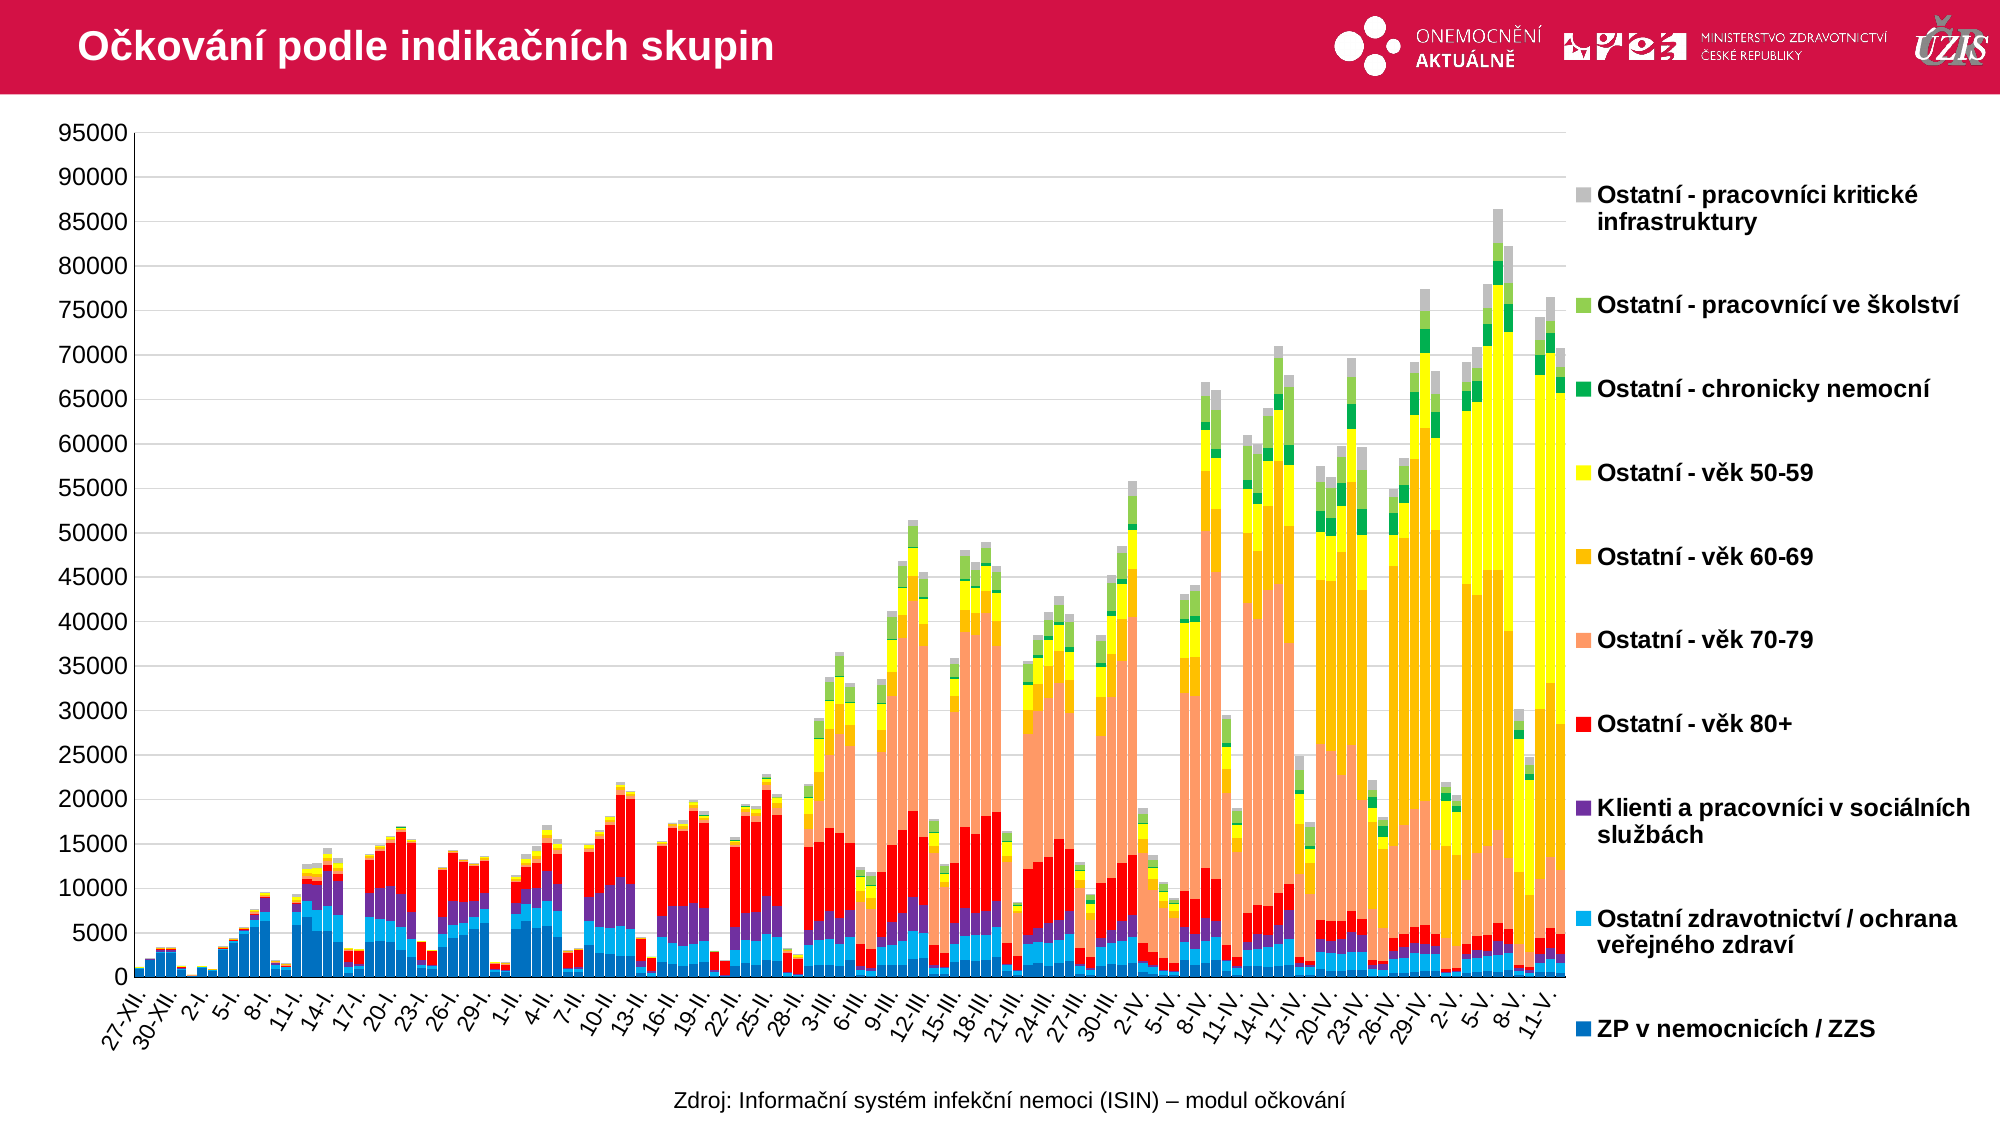

# Očkování podle indikačních skupin

### Chart

| Category | ZP v nemocnicích / ZZS | Ostatní zdravotnictví / ochrana veřejného zdraví | Klienti a pracovníci v sociálních službách | Ostatní - věk 80+ | Ostatní - věk 70-79 | Ostatní - věk 60-69 | Ostatní - věk 50-59 | Ostatní - chronicky nemocní | Ostatní - pracovnící ve školství | Ostatní - pracovníci kritické infrastruktury |
|---|---|---|---|---|---|---|---|---|---|---|
| 27-XII. | 1037.0 | 53.0 | 10.0 | 12.0 | 35.0 | 32.0 | 17.0 | 0.0 | 0.0 | 3.0 |
| 28-XII. | 1930.0 | 71.0 | 75.0 | 30.0 | 47.0 | 38.0 | 15.0 | 0.0 | 0.0 | 8.0 |
| 29-XII. | 2772.0 | 77.0 | 310.0 | 36.0 | 55.0 | 58.0 | 51.0 | 0.0 | 0.0 | 2.0 |
| 30-XII. | 2742.0 | 145.0 | 291.0 | 25.0 | 25.0 | 57.0 | 71.0 | 0.0 | 0.0 | 12.0 |
| 31-XII. | 896.0 | 82.0 | 195.0 | 20.0 | 26.0 | 27.0 | 25.0 | 1.0 | 0.0 | 0.0 |
| 1-I. | 219.0 | 26.0 | 5.0 | 1.0 | 3.0 | 1.0 | 1.0 | 0.0 | 0.0 | 3.0 |
| 2-I. | 1157.0 | 44.0 | 0.0 | 5.0 | 9.0 | 4.0 | 10.0 | 0.0 | 0.0 | 0.0 |
| 3-I. | 830.0 | 39.0 | 2.0 | 3.0 | 6.0 | 11.0 | 3.0 | 0.0 | 0.0 | 0.0 |
| 4-I. | 3081.0 | 216.0 | 3.0 | 20.0 | 44.0 | 45.0 | 63.0 | 0.0 | 0.0 | 3.0 |
| 5-I. | 3866.0 | 312.0 | 12.0 | 31.0 | 59.0 | 66.0 | 51.0 | 0.0 | 0.0 | 23.0 |
| 6-I. | 4884.0 | 412.0 | 55.0 | 38.0 | 101.0 | 80.0 | 68.0 | 0.0 | 0.0 | 58.0 |
| 7-I. | 5705.0 | 763.0 | 615.0 | 63.0 | 150.0 | 155.0 | 155.0 | 0.0 | 0.0 | 83.0 |
| 8-I. | 6356.0 | 976.0 | 1592.0 | 74.0 | 99.0 | 163.0 | 238.0 | 0.0 | 0.0 | 95.0 |
| 9-I. | 892.0 | 430.0 | 303.0 | 42.0 | 71.0 | 87.0 | 58.0 | 0.0 | 0.0 | 34.0 |
| 10-I. | 788.0 | 381.0 | 78.0 | 64.0 | 97.0 | 98.0 | 103.0 | 0.0 | 0.0 | 6.0 |
| 11-I. | 5918.0 | 1432.0 | 916.0 | 146.0 | 99.0 | 186.0 | 321.0 | 0.0 | 0.0 | 303.0 |
| 12-I. | 6791.0 | 1788.0 | 1942.0 | 554.0 | 274.0 | 321.0 | 487.0 | 0.0 | 0.0 | 627.0 |
| 13-I. | 5247.0 | 2259.0 | 2870.0 | 481.0 | 429.0 | 359.0 | 597.0 | 0.0 | 1.0 | 615.0 |
| 14-I. | 5228.0 | 2757.0 | 4017.0 | 573.0 | 439.0 | 355.0 | 530.0 | 1.0 | 0.0 | 602.0 |
| 15-I. | 3974.0 | 2981.0 | 3843.0 | 783.0 | 392.0 | 328.0 | 528.0 | 2.0 | 0.0 | 571.0 |
| 16-I. | 480.0 | 620.0 | 616.0 | 1194.0 | 165.0 | 96.0 | 84.0 | 0.0 | 0.0 | 1.0 |
| 17-I. | 909.0 | 305.0 | 242.0 | 1474.0 | 111.0 | 50.0 | 42.0 | 0.0 | 0.0 | 1.0 |
| 18-I. | 4000.0 | 2786.0 | 2724.0 | 3641.0 | 278.0 | 181.0 | 208.0 | 0.0 | 0.0 | 78.0 |
| 19-I. | 4044.0 | 2457.0 | 3525.0 | 4222.0 | 228.0 | 161.0 | 194.0 | 2.0 | 0.0 | 67.0 |
| 20-I. | 3912.0 | 2443.0 | 3933.0 | 4842.0 | 276.0 | 184.0 | 198.0 | 0.0 | 0.0 | 56.0 |
| 21-I. | 3026.0 | 2574.0 | 3789.0 | 6894.0 | 262.0 | 166.0 | 191.0 | 3.0 | 1.0 | 76.0 |
| 22-I. | 2246.0 | 1999.0 | 3080.0 | 7729.0 | 210.0 | 103.0 | 139.0 | 1.0 | 0.0 | 28.0 |
| 23-I. | 1004.0 | 377.0 | 610.0 | 2012.0 | 19.0 | 18.0 | 29.0 | 0.0 | 0.0 | 2.0 |
| 24-I. | 875.0 | 388.0 | 126.0 | 1576.0 | 52.0 | 22.0 | 18.0 | 0.0 | 0.0 | 2.0 |
| 25-I. | 3395.0 | 1512.0 | 1920.0 | 5272.0 | 90.0 | 71.0 | 103.0 | 0.0 | 0.0 | 13.0 |
| 26-I. | 4444.0 | 1474.0 | 2654.0 | 5388.0 | 81.0 | 107.0 | 123.0 | 0.0 | 0.0 | 28.0 |
| 27-I. | 4714.0 | 1351.0 | 2375.0 | 4541.0 | 100.0 | 72.0 | 96.0 | 0.0 | 0.0 | 36.0 |
| 28-I. | 5395.0 | 1425.0 | 1795.0 | 3884.0 | 119.0 | 95.0 | 140.0 | 0.0 | 0.0 | 48.0 |
| 29-I. | 6127.0 | 1512.0 | 1844.0 | 3597.0 | 131.0 | 146.0 | 200.0 | 0.0 | 0.0 | 91.0 |
| 30-I. | 567.0 | 193.0 | 179.0 | 585.0 | 68.0 | 81.0 | 50.0 | 0.0 | 0.0 | 0.0 |
| 31-I. | 562.0 | 189.0 | 63.0 | 615.0 | 106.0 | 91.0 | 100.0 | 0.0 | 0.0 | 20.0 |
| 1-II. | 5400.0 | 1692.0 | 1290.0 | 2273.0 | 154.0 | 191.0 | 251.0 | 0.0 | 0.0 | 268.0 |
| 2-II. | 6306.0 | 1927.0 | 1668.0 | 2478.0 | 258.0 | 266.0 | 424.0 | 0.0 | 2.0 | 478.0 |
| 3-II. | 5559.0 | 2272.0 | 2190.0 | 2842.0 | 453.0 | 345.0 | 521.0 | 0.0 | 1.0 | 557.0 |
| 4-II. | 5713.0 | 2865.0 | 3359.0 | 3212.0 | 484.0 | 361.0 | 528.0 | 0.0 | 0.0 | 559.0 |
| 5-II. | 4556.0 | 2907.0 | 2974.0 | 3435.0 | 383.0 | 317.0 | 465.0 | 0.0 | 0.0 | 536.0 |
| 6-II. | 586.0 | 427.0 | 42.0 | 1724.0 | 79.0 | 92.0 | 75.0 | 0.0 | 0.0 | 11.0 |
| 7-II. | 548.0 | 394.0 | 178.0 | 1934.0 | 81.0 | 49.0 | 55.0 | 0.0 | 0.0 | 4.0 |
| 8-II. | 3620.0 | 2703.0 | 2750.0 | 5039.0 | 255.0 | 174.0 | 272.0 | 0.0 | 0.0 | 198.0 |
| 9-II. | 2699.0 | 2927.0 | 3820.0 | 6148.0 | 282.0 | 204.0 | 284.0 | 0.0 | 1.0 | 221.0 |
| 10-II. | 2568.0 | 2938.0 | 4811.0 | 6758.0 | 353.0 | 278.0 | 325.0 | 0.0 | 0.0 | 144.0 |
| 11-II. | 2390.0 | 3417.0 | 5441.0 | 9283.0 | 500.0 | 315.0 | 308.0 | 0.0 | 1.0 | 269.0 |
| 12-II. | 2361.0 | 3056.0 | 5021.0 | 9549.0 | 425.0 | 184.0 | 254.0 | 1.0 | 1.0 | 145.0 |
| 13-II. | 494.0 | 664.0 | 712.0 | 2427.0 | 115.0 | 18.0 | 41.0 | 0.0 | 0.0 | 7.0 |
| 14-II. | 99.0 | 430.0 | 132.0 | 1578.0 | 40.0 | 23.0 | 20.0 | 1.0 | 0.0 | 1.0 |
| 15-II. | 1748.0 | 2807.0 | 2320.0 | 7831.0 | 257.0 | 168.0 | 185.0 | 2.0 | 0.0 | 51.0 |
| 16-II. | 1497.0 | 2331.0 | 4222.0 | 8730.0 | 264.0 | 166.0 | 146.0 | 0.0 | 1.0 | 44.0 |
| 17-II. | 1254.0 | 2215.0 | 4520.0 | 8398.0 | 333.0 | 258.0 | 263.0 | 0.0 | 0.0 | 421.0 |
| 18-II. | 1431.0 | 2344.0 | 4577.0 | 10316.0 | 394.0 | 321.0 | 293.0 | 3.0 | 1.0 | 225.0 |
| 19-II. | 1751.0 | 2361.0 | 3654.0 | 9579.0 | 323.0 | 258.0 | 364.0 | 3.0 | 3.0 | 407.0 |
| 20-II. | 142.0 | 475.0 | 162.0 | 2050.0 | 69.0 | 43.0 | 41.0 | 0.0 | 1.0 | 5.0 |
| 21-II. | 106.0 | 165.0 | 3.0 | 1604.0 | 43.0 | 25.0 | 27.0 | 0.0 | 0.0 | 11.0 |
| 22-II. | 1239.0 | 1865.0 | 2497.0 | 9008.0 | 277.0 | 269.0 | 306.0 | 4.0 | 0.0 | 343.0 |
| 23-II. | 1541.0 | 2673.0 | 2981.0 | 10901.0 | 437.0 | 341.0 | 334.0 | 2.0 | 2.0 | 235.0 |
| 24-II. | 1421.0 | 2633.0 | 3308.0 | 10152.0 | 573.0 | 413.0 | 404.0 | 3.0 | 2.0 | 372.0 |
| 25-II. | 1912.0 | 2967.0 | 4247.0 | 11877.0 | 559.0 | 397.0 | 487.0 | 5.0 | 24.0 | 381.0 |
| 26-II. | 1817.0 | 2658.0 | 3479.0 | 10340.0 | 791.0 | 531.0 | 604.0 | 5.0 | 28.0 | 337.0 |
| 27-II. | 127.0 | 294.0 | 167.0 | 2155.0 | 258.0 | 101.0 | 103.0 | 1.0 | 19.0 | 20.0 |
| 28-II. | 82.0 | 227.0 | 105.0 | 1620.0 | 109.0 | 136.0 | 274.0 | 0.0 | 47.0 | 9.0 |
| 1-III. | 1306.0 | 2368.0 | 1686.0 | 9283.0 | 2027.0 | 1668.0 | 1910.0 | 6.0 | 1203.0 | 253.0 |
| 2-III. | 1405.0 | 2755.0 | 2118.0 | 8982.0 | 4552.0 | 3235.0 | 3839.0 | 6.0 | 1892.0 | 356.0 |
| 3-III. | 1362.0 | 2911.0 | 3132.0 | 9393.0 | 8201.0 | 2926.0 | 3233.0 | 37.0 | 2012.0 | 514.0 |
| 4-III. | 1275.0 | 2414.0 | 2919.0 | 9580.0 | 11183.0 | 3332.0 | 3110.0 | 85.0 | 2229.0 | 405.0 |
| 5-III. | 1934.0 | 2574.0 | 3032.0 | 7534.0 | 10910.0 | 2331.0 | 2530.0 | 70.0 | 1752.0 | 396.0 |
| 6-III. | 245.0 | 621.0 | 421.0 | 2438.0 | 4752.0 | 1180.0 | 1633.0 | 81.0 | 743.0 | 290.0 |
| 7-III. | 175.0 | 561.0 | 300.0 | 2140.0 | 4524.0 | 1169.0 | 1439.0 | 103.0 | 965.0 | 401.0 |
| 8-III. | 1386.0 | 1956.0 | 1190.0 | 7331.0 | 13456.0 | 2435.0 | 3054.0 | 77.0 | 2006.0 | 610.0 |
| 9-III. | 1369.0 | 2289.0 | 2500.0 | 8717.0 | 16709.0 | 2696.0 | 3620.0 | 126.0 | 2470.0 | 731.0 |
| 10-III. | 1341.0 | 2759.0 | 3138.0 | 9270.0 | 21645.0 | 2553.0 | 3105.0 | 129.0 | 2286.0 | 621.0 |
| 11-III. | 2062.0 | 3136.0 | 3775.0 | 9677.0 | 23718.0 | 2762.0 | 3131.0 | 154.0 | 2366.0 | 672.0 |
| 12-III. | 2187.0 | 2818.0 | 3164.0 | 7624.0 | 21501.0 | 2465.0 | 2730.0 | 259.0 | 2067.0 | 797.0 |
| 13-III. | 327.0 | 659.0 | 428.0 | 2209.0 | 10300.0 | 879.0 | 1476.0 | 61.0 | 1261.0 | 148.0 |
| 14-III. | 309.0 | 684.0 | 109.0 | 1628.0 | 7467.0 | 525.0 | 999.0 | 25.0 | 756.0 | 214.0 |
| 15-III. | 1723.0 | 2020.0 | 2328.0 | 6797.0 | 16967.0 | 1737.0 | 1914.0 | 226.0 | 1492.0 | 727.0 |
| 16-III. | 1978.0 | 2690.0 | 3104.0 | 9147.0 | 21855.0 | 2505.0 | 3271.0 | 227.0 | 2597.0 | 639.0 |
| 17-III. | 1845.0 | 2904.0 | 2471.0 | 8888.0 | 22408.0 | 2432.0 | 2888.0 | 224.0 | 1794.0 | 898.0 |
| 18-III. | 1923.0 | 2832.0 | 2660.0 | 10762.0 | 22843.0 | 2439.0 | 2839.0 | 270.0 | 1729.0 | 688.0 |
| 19-III. | 2283.0 | 3417.0 | 2897.0 | 9992.0 | 18627.0 | 2843.0 | 3147.0 | 318.0 | 2078.0 | 620.0 |
| 20-III. | 670.0 | 814.0 | 56.0 | 2308.0 | 9126.0 | 714.0 | 1562.0 | 124.0 | 826.0 | 292.0 |
| 21-III. | 245.0 | 574.0 | 16.0 | 1595.0 | 4775.0 | 267.0 | 616.0 | 23.0 | 250.0 | 117.0 |
| 22-III. | 1410.0 | 2303.0 | 1048.0 | 7426.0 | 15152.0 | 2700.0 | 2852.0 | 286.0 | 2034.0 | 388.0 |
| 23-III. | 1552.0 | 2363.0 | 1581.0 | 7473.0 | 17011.0 | 2950.0 | 2997.0 | 335.0 | 1721.0 | 540.0 |
| 24-III. | 1214.0 | 2621.0 | 2251.0 | 7398.0 | 17961.0 | 3509.0 | 2976.0 | 404.0 | 1796.0 | 924.0 |
| 25-III. | 1644.0 | 2574.0 | 2191.0 | 9115.0 | 17604.0 | 3573.0 | 2859.0 | 431.0 | 1922.0 | 974.0 |
| 26-III. | 1869.0 | 3020.0 | 2599.0 | 6961.0 | 15322.0 | 3636.0 | 3186.0 | 513.0 | 2802.0 | 924.0 |
| 27-III. | 321.0 | 977.0 | 215.0 | 1796.0 | 6770.0 | 867.0 | 1054.0 | 112.0 | 475.0 | 321.0 |
| 28-III. | 258.0 | 585.0 | 166.0 | 1300.0 | 4119.0 | 850.0 | 973.0 | 472.0 | 522.0 | 65.0 |
| 29-III. | 1228.0 | 2201.0 | 969.0 | 6250.0 | 16534.0 | 4330.0 | 3337.0 | 462.0 | 2506.0 | 633.0 |
| 30-III. | 1539.0 | 2304.0 | 1468.0 | 5894.0 | 20319.0 | 4878.0 | 4229.0 | 506.0 | 3215.0 | 925.0 |
| 31-III. | 1406.0 | 2668.0 | 2233.0 | 6488.0 | 22809.0 | 4661.0 | 3940.0 | 567.0 | 2954.0 | 731.0 |
| 1-IV. | 1640.0 | 2889.0 | 2476.0 | 6694.0 | 26817.0 | 5364.0 | 4453.0 | 604.0 | 3221.0 | 1608.0 |
| 2-IV. | 602.0 | 939.0 | 267.0 | 2000.0 | 10125.0 | 1561.0 | 1684.0 | 164.0 | 987.0 | 735.0 |
| 3-IV. | 309.0 | 869.0 | 149.0 | 1469.0 | 7057.0 | 1156.0 | 1345.0 | 82.0 | 722.0 | 615.0 |
| 4-IV. | 248.0 | 510.0 | 45.0 | 1315.0 | 5708.0 | 732.0 | 1119.0 | 46.0 | 767.0 | 182.0 |
| 5-IV. | 258.0 | 399.0 | 32.0 | 896.0 | 5118.0 | 708.0 | 851.0 | 31.0 | 344.0 | 249.0 |
| 6-IV. | 1890.0 | 2058.0 | 1750.0 | 4035.0 | 22227.0 | 3921.0 | 3973.0 | 418.0 | 2110.0 | 753.0 |
| 7-IV. | 1416.0 | 1736.0 | 1750.0 | 3883.0 | 22865.0 | 4397.0 | 3944.0 | 619.0 | 2782.0 | 760.0 |
| 8-IV. | 1607.0 | 2447.0 | 2586.0 | 5610.0 | 37911.0 | 6797.0 | 4541.0 | 990.0 | 2916.0 | 1567.0 |
| 9-IV. | 1900.0 | 2619.0 | 1755.0 | 4720.0 | 34568.0 | 7161.0 | 5652.0 | 1059.0 | 4348.0 | 2231.0 |
| 10-IV. | 689.0 | 1078.0 | 122.0 | 1753.0 | 17051.0 | 2764.0 | 2440.0 | 405.0 | 2690.0 | 489.0 |
| 11-IV. | 286.0 | 808.0 | 112.0 | 1050.0 | 11850.0 | 1534.0 | 1504.0 | 214.0 | 1387.0 | 249.0 |
| 12-IV. | 1223.0 | 1879.0 | 901.0 | 3245.0 | 34875.0 | 7891.0 | 4900.0 | 1071.0 | 3784.0 | 1173.0 |
| 13-IV. | 1282.0 | 1927.0 | 1666.0 | 3200.0 | 32250.0 | 7648.0 | 5302.0 | 1235.0 | 4316.0 | 1112.0 |
| 14-IV. | 1184.0 | 2187.0 | 1405.0 | 3195.0 | 35564.0 | 9452.0 | 5108.0 | 1389.0 | 3610.0 | 918.0 |
| 15-IV. | 1299.0 | 2474.0 | 2099.0 | 3654.0 | 34743.0 | 13831.0 | 5752.0 | 1769.0 | 4058.0 | 1284.0 |
| 16-IV. | 1388.0 | 2932.0 | 3257.0 | 2927.0 | 27141.0 | 13140.0 | 6886.0 | 2156.0 | 6580.0 | 1286.0 |
| 17-IV. | 230.0 | 966.0 | 369.0 | 683.0 | 9400.0 | 5568.0 | 3364.0 | 533.0 | 2198.0 | 1561.0 |
| 18-IV. | 295.0 | 820.0 | 236.0 | 499.0 | 7535.0 | 3446.0 | 1583.0 | 298.0 | 2223.0 | 549.0 |
| 19-IV. | 898.0 | 1978.0 | 1378.0 | 2165.0 | 19867.0 | 18451.0 | 5340.0 | 2329.0 | 3253.0 | 1826.0 |
| 20-IV. | 725.0 | 1976.0 | 1382.0 | 2249.0 | 19080.0 | 19109.0 | 5101.0 | 2054.0 | 3329.0 | 1251.0 |
| 21-IV. | 702.0 | 1898.0 | 1663.0 | 2087.0 | 16432.0 | 25011.0 | 5203.0 | 2545.0 | 2987.0 | 1185.0 |
| 22-IV. | 804.0 | 2063.0 | 2246.0 | 2301.0 | 18725.0 | 29542.0 | 6008.0 | 2818.0 | 2966.0 | 2147.0 |
| 23-IV. | 772.0 | 2021.0 | 1956.0 | 1748.0 | 13471.0 | 23636.0 | 6155.0 | 2889.0 | 4408.0 | 2573.0 |
| 24-IV. | 169.0 | 780.0 | 391.0 | 544.0 | 5846.0 | 9706.0 | 1643.0 | 1175.0 | 830.0 | 1107.0 |
| 25-IV. | 169.0 | 682.0 | 648.0 | 328.0 | 3727.0 | 8916.0 | 1331.0 | 1181.0 | 705.0 | 312.0 |
| 26-IV. | 489.0 | 1603.0 | 897.0 | 1394.0 | 10375.0 | 31476.0 | 3545.0 | 2467.0 | 1755.0 | 907.0 |
| 27-IV. | 480.0 | 1684.0 | 1201.0 | 1448.0 | 12330.0 | 32215.0 | 3953.0 | 2049.0 | 2092.0 | 972.0 |
| 28-IV. | 613.0 | 2098.0 | 1119.0 | 1847.0 | 13242.0 | 39346.0 | 4964.0 | 2578.0 | 2195.0 | 1216.0 |
| 29-IV. | 672.0 | 1968.0 | 1086.0 | 2102.0 | 14006.0 | 41907.0 | 8432.0 | 2684.0 | 2074.0 | 2498.0 |
| 30-IV. | 663.0 | 1931.0 | 969.0 | 1347.0 | 9446.0 | 35941.0 | 10333.0 | 2913.0 | 2005.0 | 2688.0 |
| 1-V. | 118.0 | 372.0 | 95.0 | 346.0 | 3454.0 | 10343.0 | 5067.0 | 914.0 | 640.0 | 560.0 |
| 2-V. | 145.0 | 421.0 | 111.0 | 342.0 | 2447.0 | 10225.0 | 4920.0 | 686.0 | 500.0 | 696.0 |
| 3-V. | 476.0 | 1567.0 | 550.0 | 1092.0 | 7302.0 | 33263.0 | 19402.0 | 2274.0 | 1073.0 | 2151.0 |
| 4-V. | 615.0 | 1544.0 | 925.0 | 1584.0 | 9287.0 | 29048.0 | 21713.0 | 2359.0 | 1414.0 | 2343.0 |
| 5-V. | 647.0 | 1718.0 | 594.0 | 1805.0 | 9994.0 | 31095.0 | 25135.0 | 2501.0 | 1831.0 | 2653.0 |
| 6-V. | 631.0 | 1842.0 | 1655.0 | 1986.0 | 10451.0 | 29224.0 | 32097.0 | 2708.0 | 1938.0 | 3838.0 |
| 7-V. | 801.0 | 1929.0 | 1006.0 | 1702.0 | 7959.0 | 25569.0 | 33596.0 | 3108.0 | 2392.0 | 4165.0 |
| 8-V. | 252.0 | 414.0 | 357.0 | 356.0 | 2392.0 | 8052.0 | 14915.0 | 1056.0 | 1076.0 | 1325.0 |
| 9-V. | 142.0 | 369.0 | 253.0 | 356.0 | 1705.0 | 6456.0 | 12868.0 | 740.0 | 968.0 | 873.0 |
| 10-V. | 592.0 | 1031.0 | 979.0 | 1842.0 | 6583.0 | 19183.0 | 37532.0 | 2200.0 | 1688.0 | 2677.0 |
| 11-V. | 554.0 | 1549.0 | 1145.0 | 2324.0 | 7983.0 | 19485.0 | 37213.0 | 2154.0 | 1452.0 | 2612.0 |
| 12-V. | 462.0 | 1120.0 | 989.0 | 2270.0 | 7239.0 | 16433.0 | 37151.0 | 1827.0 | 1096.0 | 2195.0 |
Zdroj: Informační systém infekční nemoci (ISIN) – modul očkování